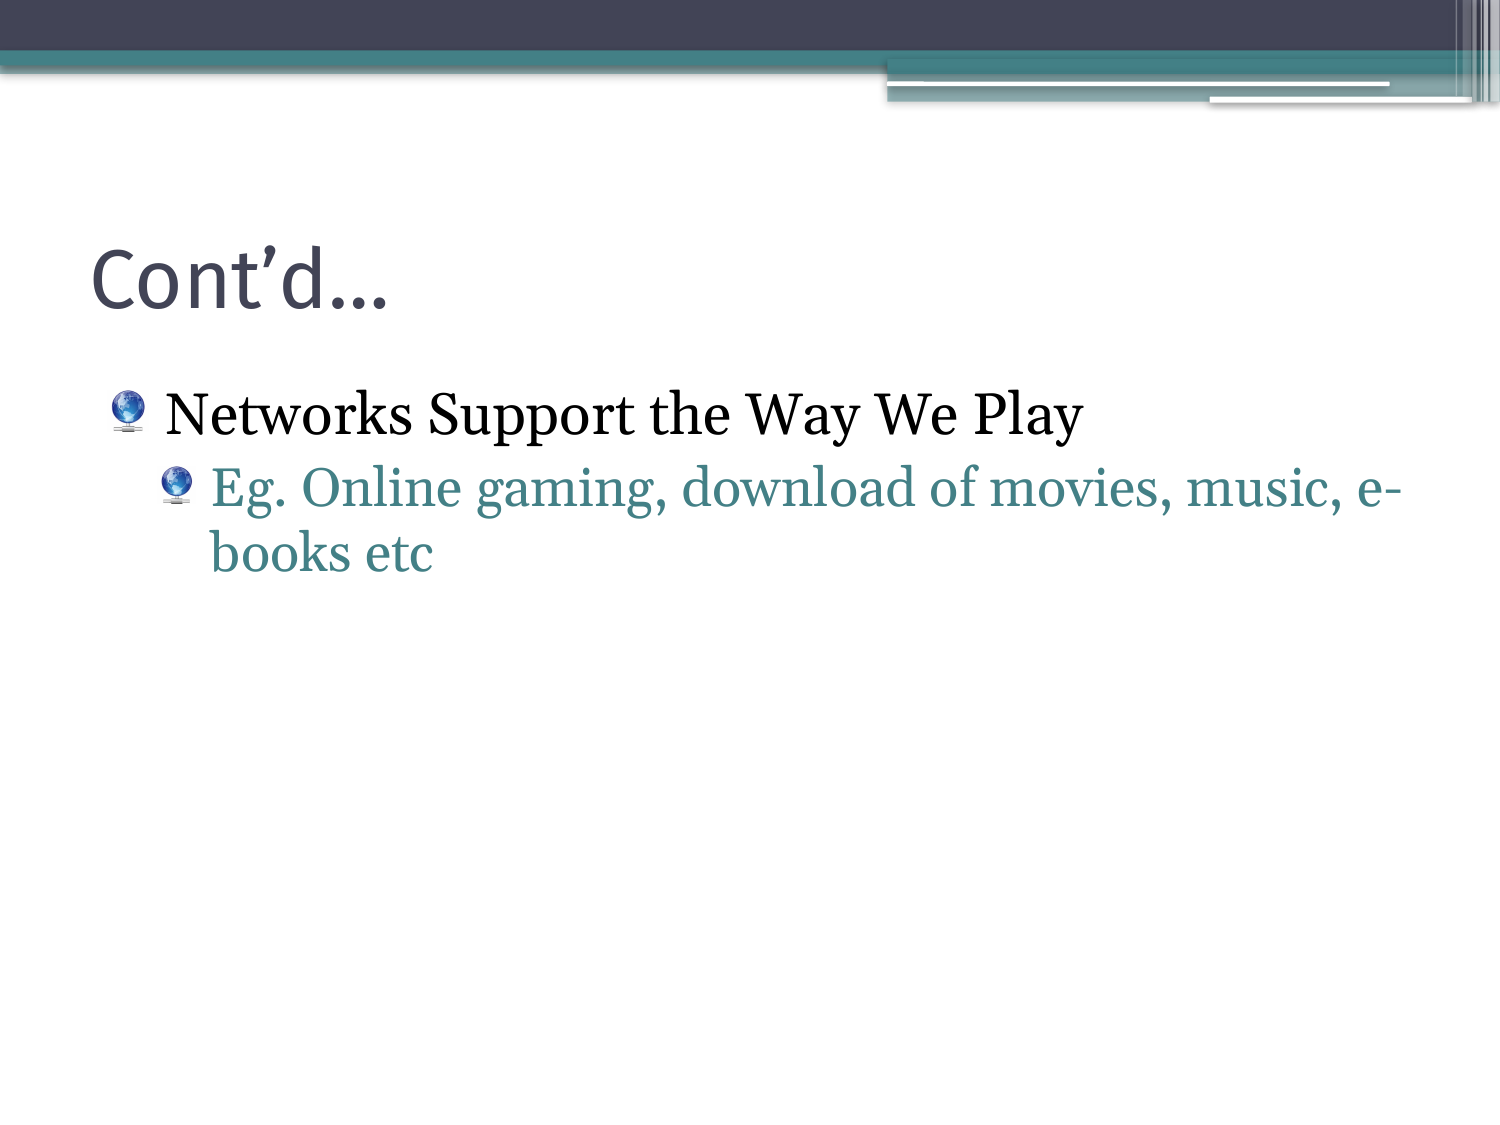

# Cont’d…
Networks Support the Way We Play
Eg. Online gaming, download of movies, music, e-books etc